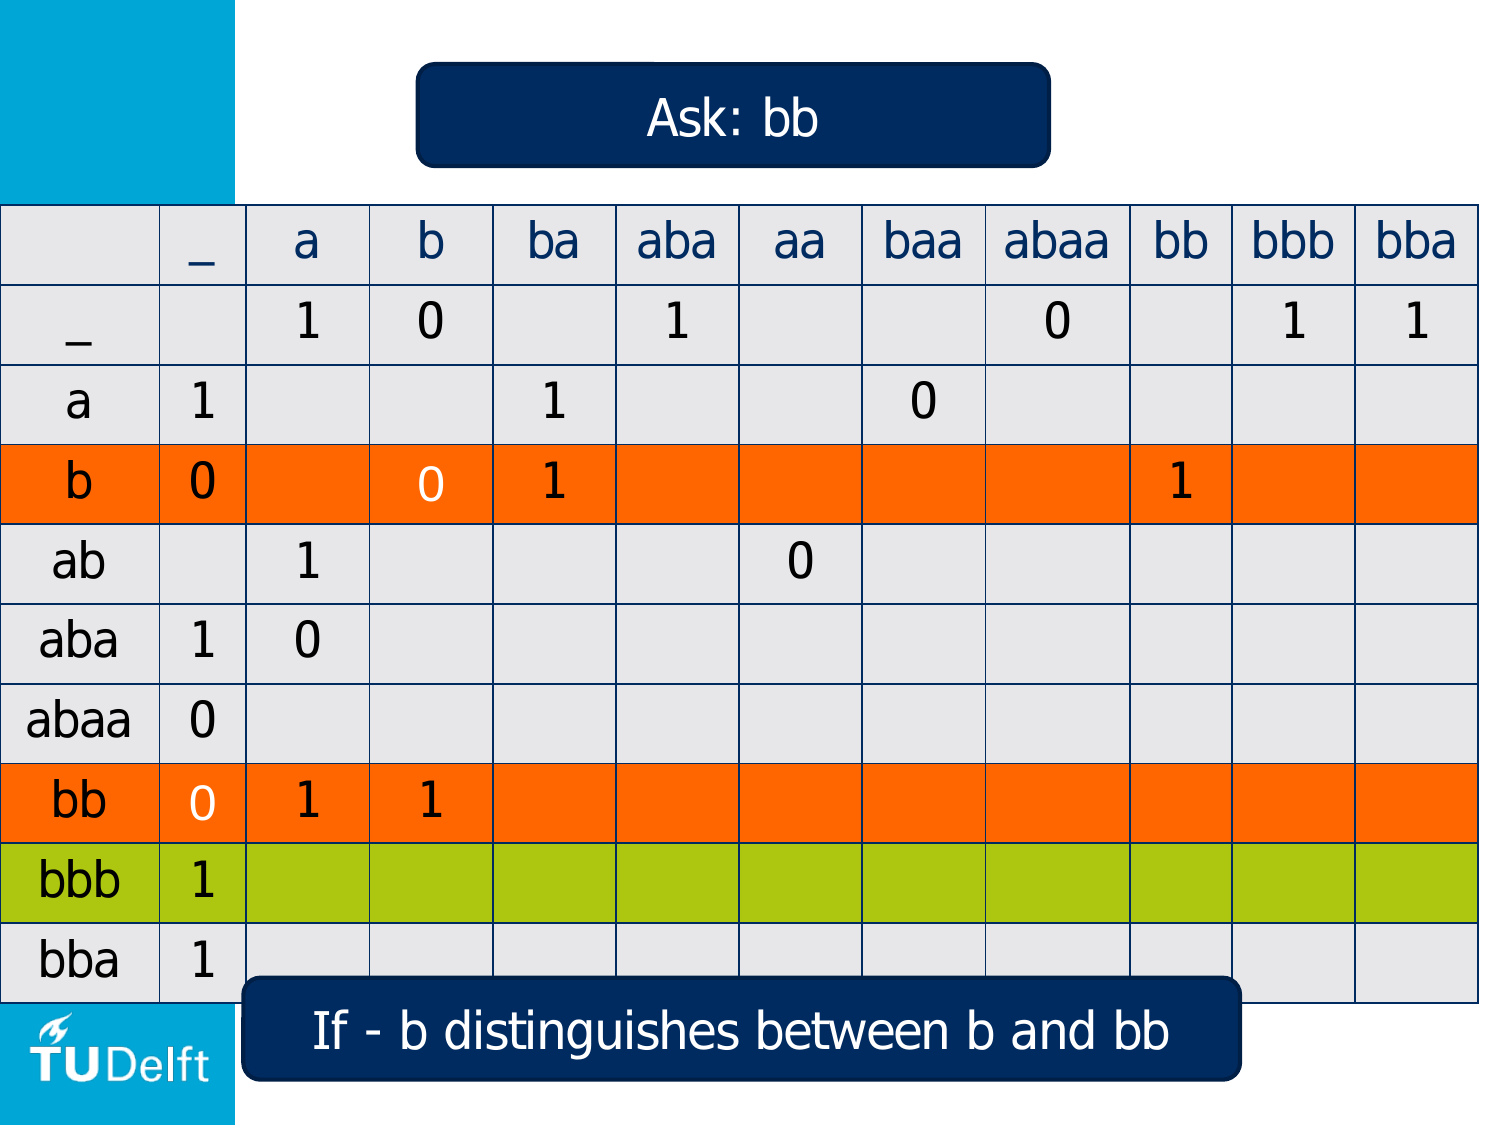

Ask: bb
|  | \_ | a | b | ba | aba | aa | baa | abaa | bb | bbb | bba |
| --- | --- | --- | --- | --- | --- | --- | --- | --- | --- | --- | --- |
| \_ |  | 1 | 0 |  | 1 |  |  | 0 |  | 1 | 1 |
| a | 1 |  |  | 1 |  |  | 0 |  |  |  |  |
| b | 0 |  | 0 | 1 |  |  |  |  | 1 |  |  |
| ab |  | 1 |  |  |  | 0 |  |  |  |  |  |
| aba | 1 | 0 |  |  |  |  |  |  |  |  |  |
| abaa | 0 |  |  |  |  |  |  |  |  |  |  |
| bb | 0 | 1 | 1 |  |  |  |  |  |  |  |  |
| bbb | 1 |  |  |  |  |  |  |  |  |  |  |
| bba | 1 |  |  |  |  |  |  |  |  |  |  |
If - b distinguishes between b and bb